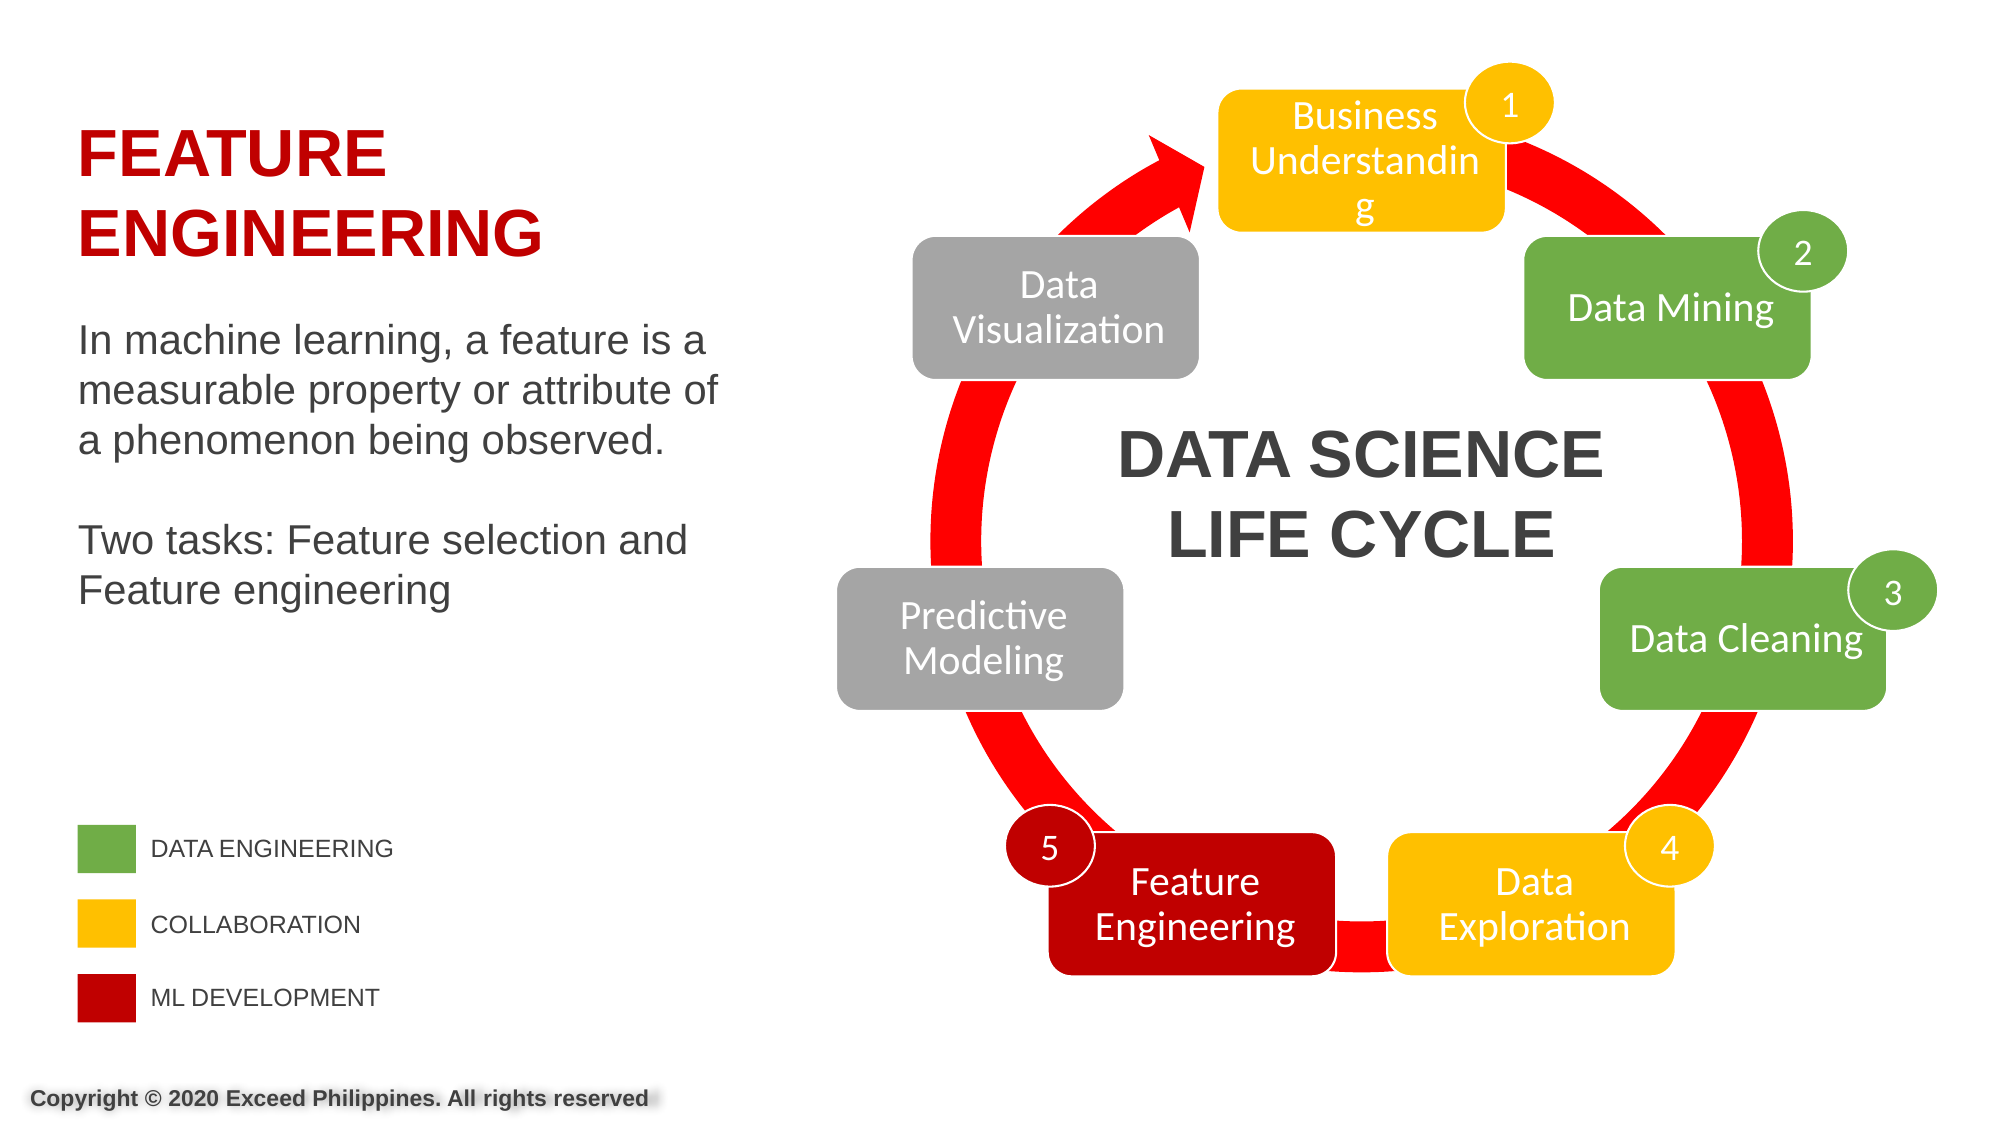

1
Business Understanding
Data Mining
Data Cleaning
Data Exploration
Feature Engineering
Predictive Modeling
Data Visualization
FEATURE ENGINEERING
2
In machine learning, a feature is a measurable property or attribute of a phenomenon being observed.

Two tasks: Feature selection and Feature engineering
DATA SCIENCE
LIFE CYCLE
3
5
4
DATA ENGINEERING

COLLABORATION

ML DEVELOPMENT
Copyright © 2020 Exceed Philippines. All rights reserved